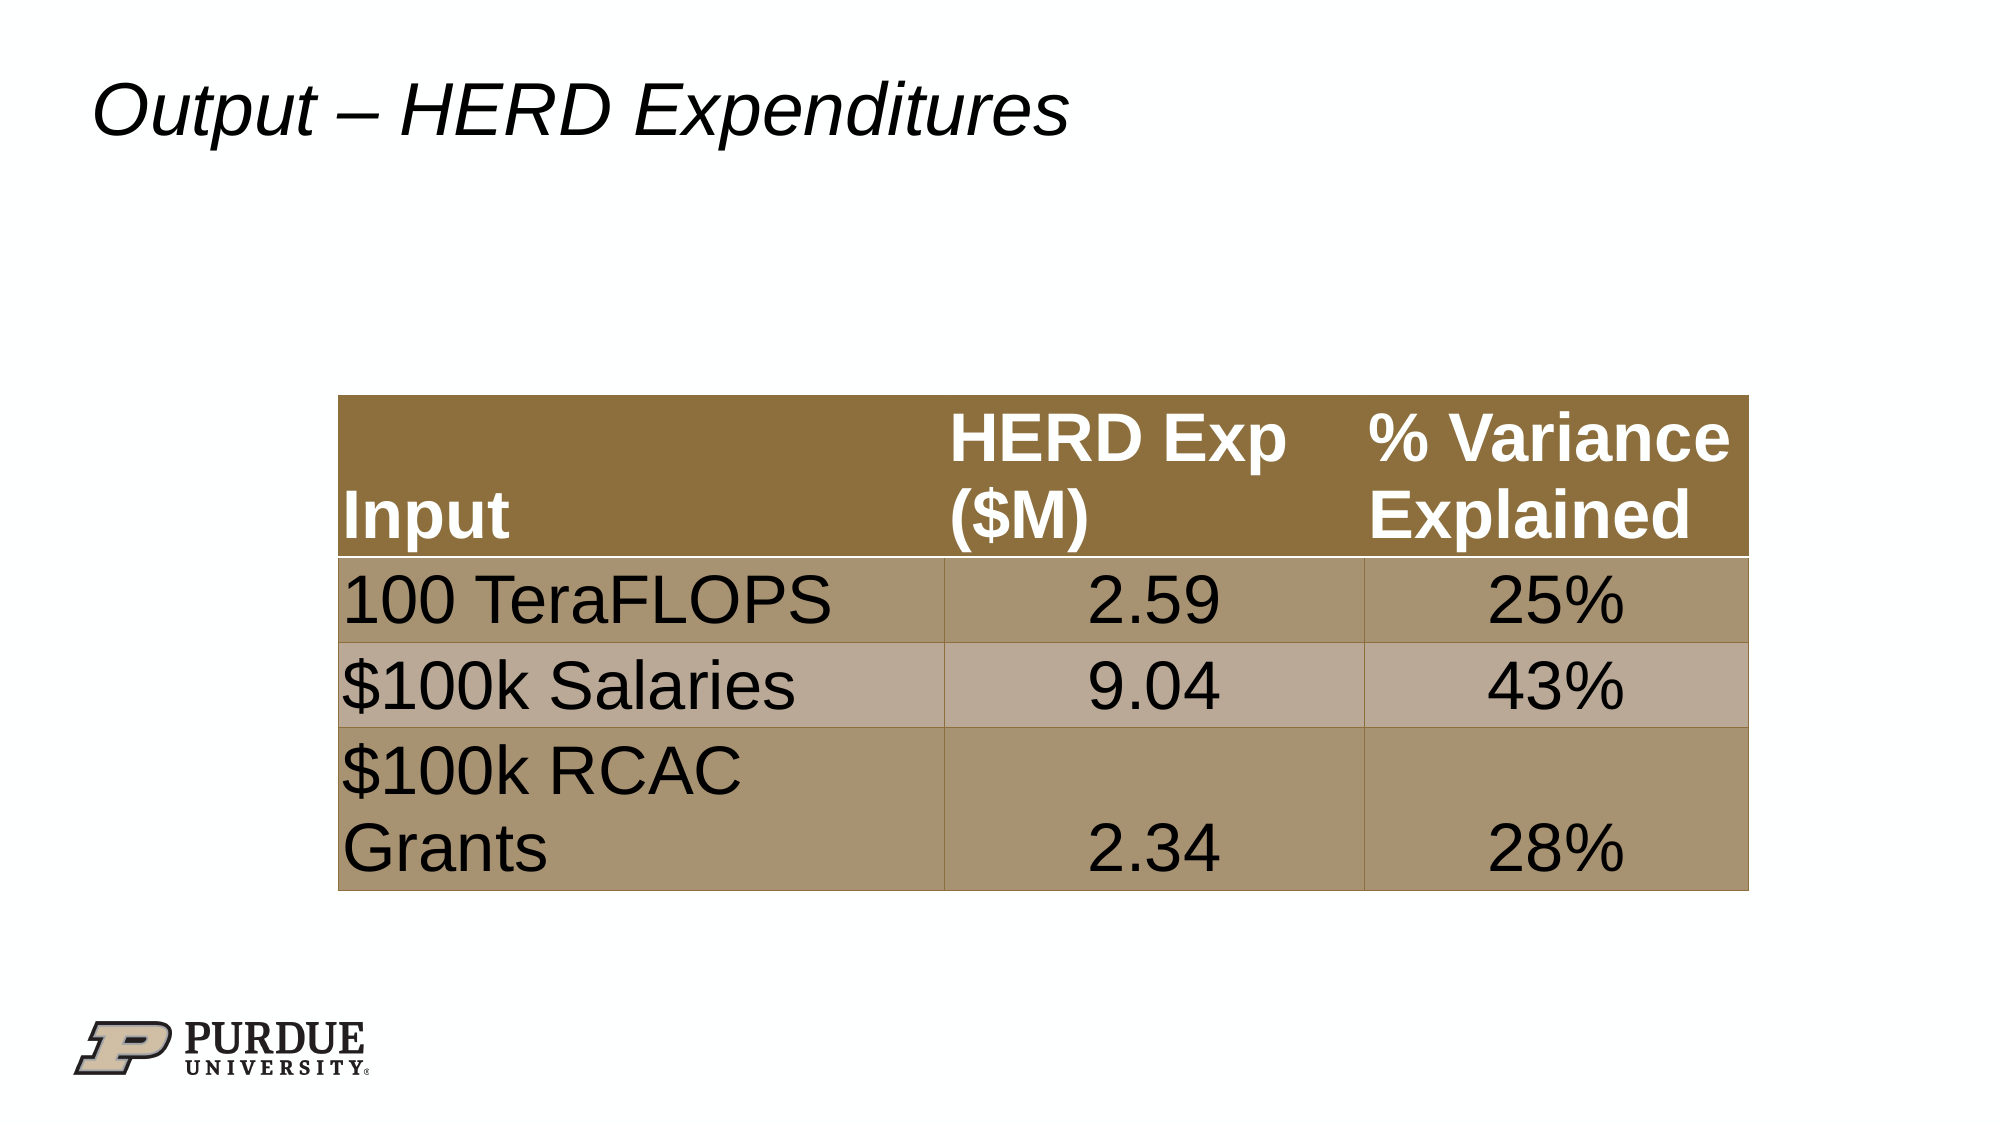

# Output – HERD Expenditures

| Input | HERD Exp ($M) | % Variance Explained |
| --- | --- | --- |
| 100 TeraFLOPS | 2.59 | 25% |
| $100k Salaries | 9.04 | 43% |
| $100k RCAC Grants | 2.34 | 28% |